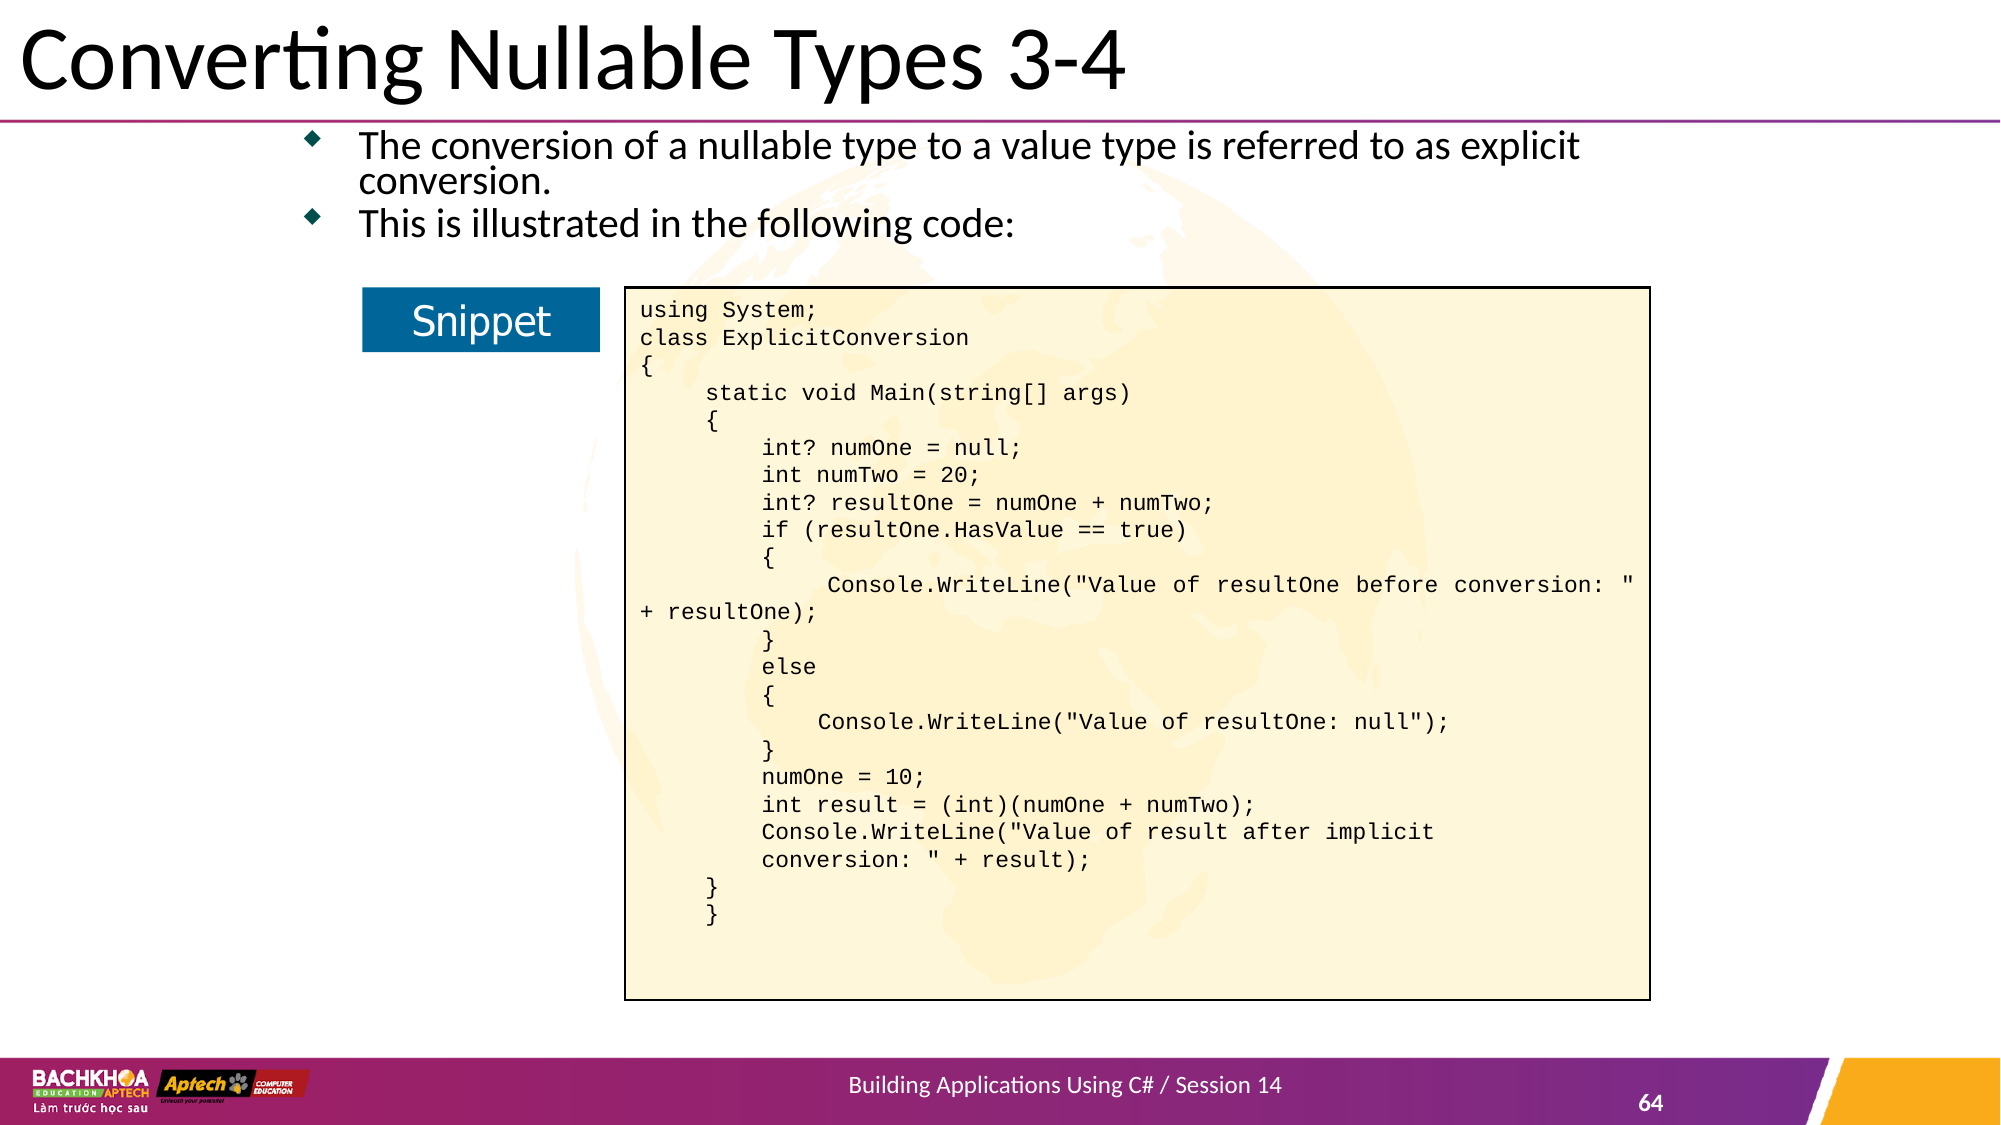

# Converting Nullable Types 3-4
The conversion of a nullable type to a value type is referred to as explicit conversion.
This is illustrated in the following code:

using System;
class ExplicitConversion
{
static void Main(string[] args)
{
int? numOne = null;
int numTwo = 20;
int? resultOne = numOne + numTwo;
if (resultOne.HasValue == true)
{
Console.WriteLine("Value of resultOne before conversion: " + resultOne);
}
else
{
Console.WriteLine("Value of resultOne: null");
}
numOne = 10;
int result = (int)(numOne + numTwo);
Console.WriteLine("Value of result after implicit
conversion: " + result);
}
}
Snippet
Building Applications Using C# / Session 14
64